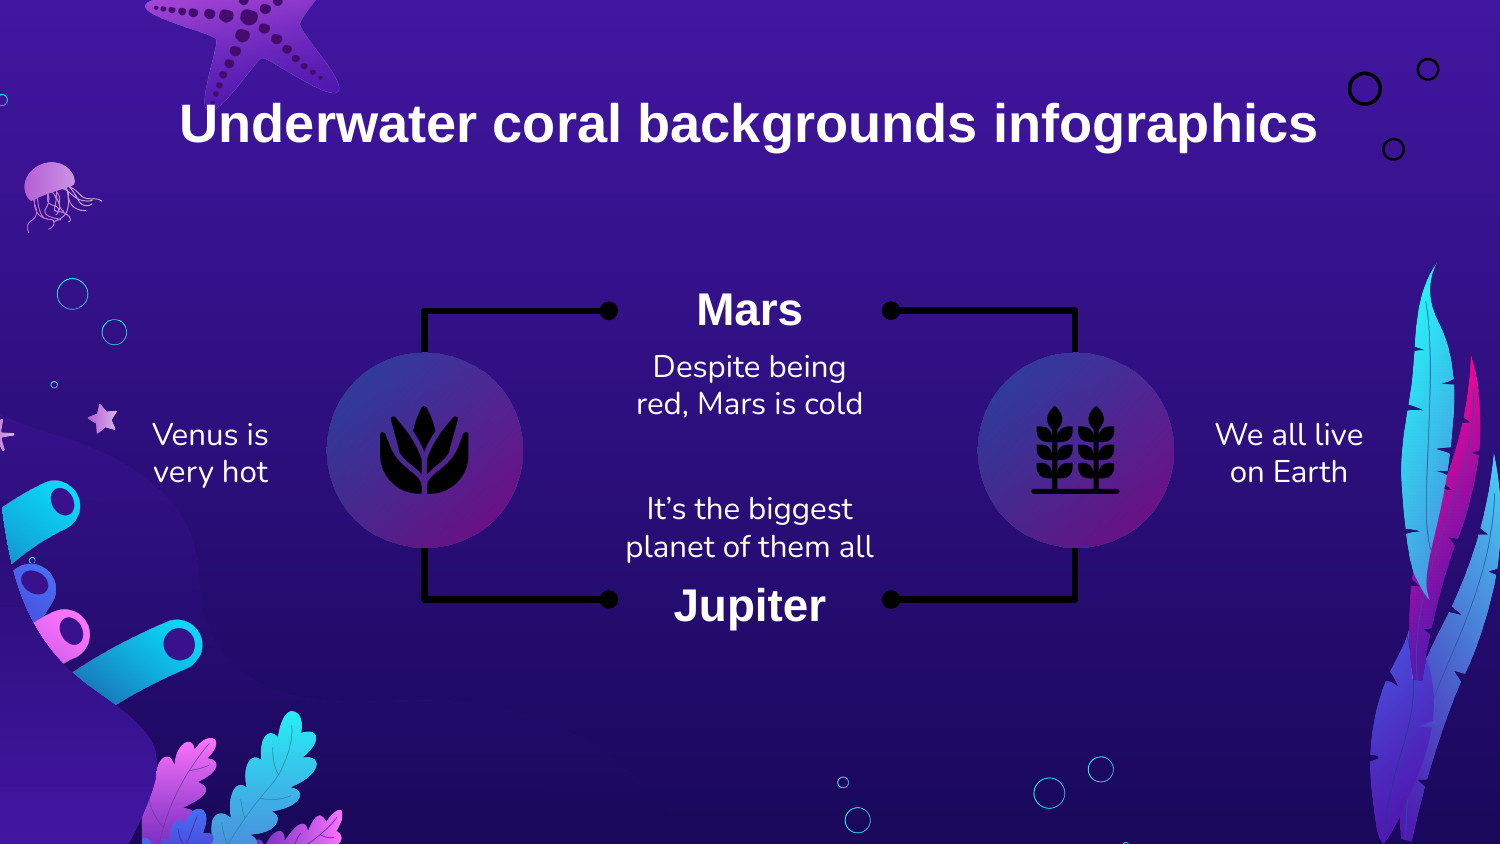

Underwater coral backgrounds infographics

Mars
Despite being red, Mars is cold

Venus is very hot
We all live on Earth

It’s the biggest planet of them all
Jupiter